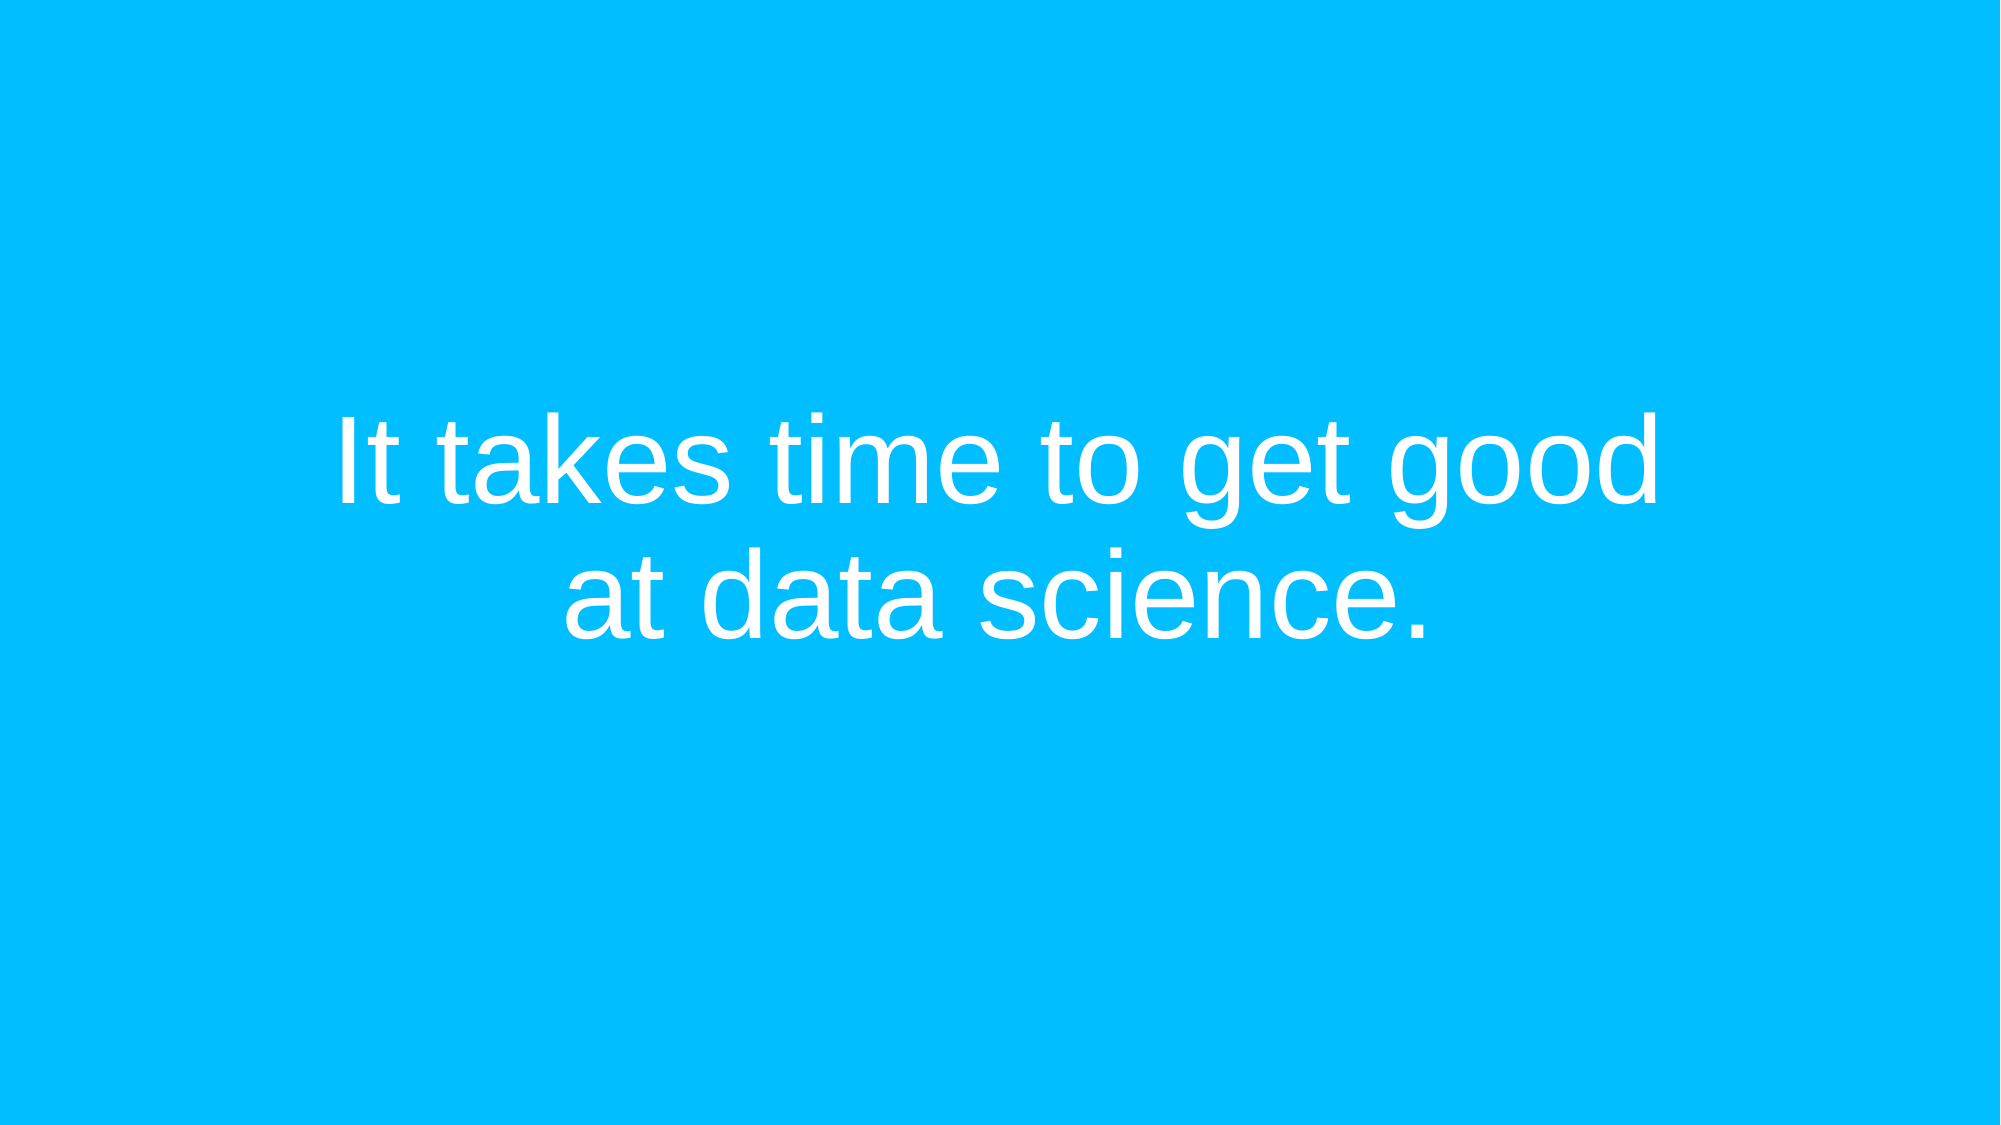

# It takes time to get good at data science.